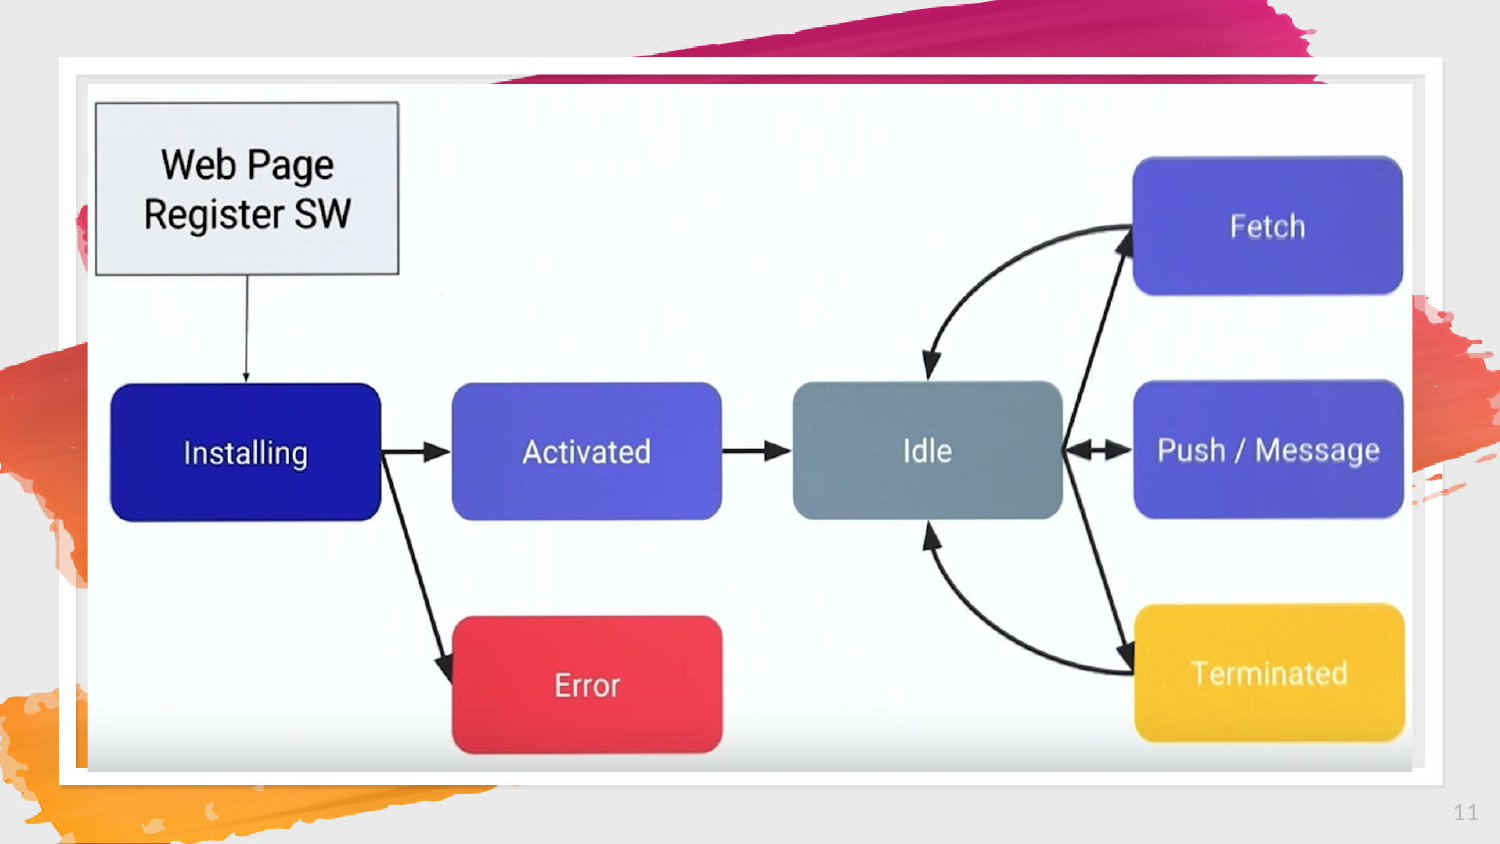

# MOBILE PROJECT
Show and explain  your web, app or  software projects  using these gadget  templates.
Place your screenshot  here

11